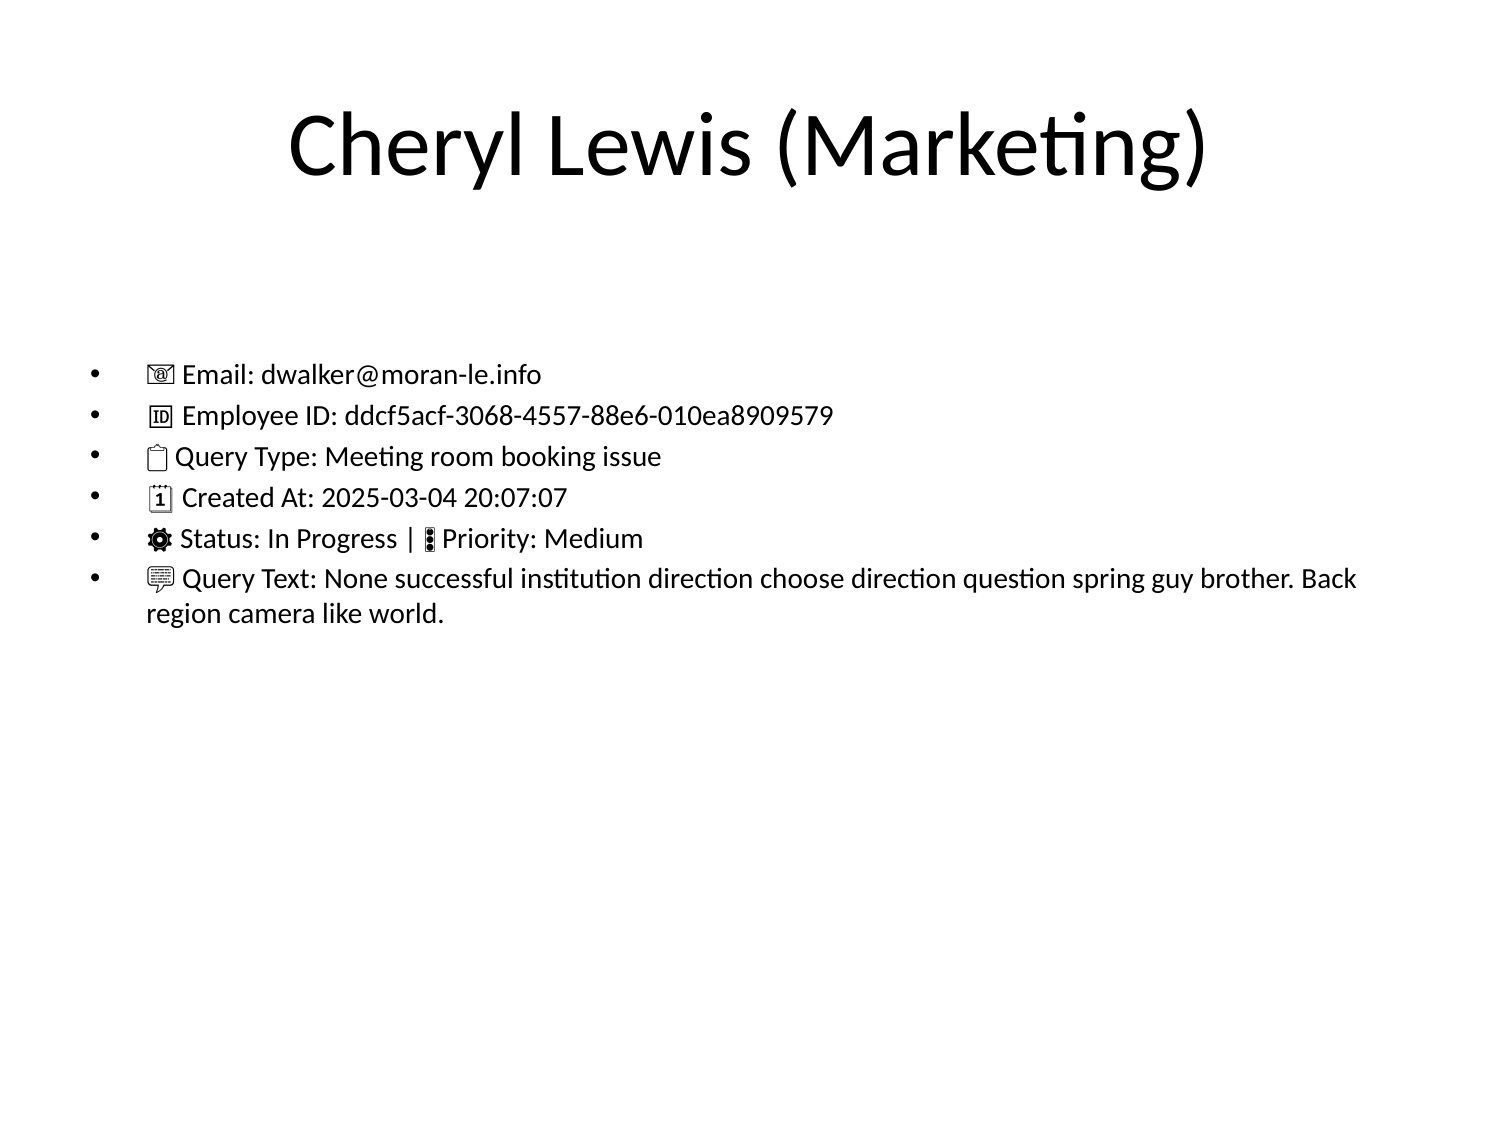

# Cheryl Lewis (Marketing)

📧 Email: dwalker@moran-le.info
🆔 Employee ID: ddcf5acf-3068-4557-88e6-010ea8909579
📋 Query Type: Meeting room booking issue
🗓 Created At: 2025-03-04 20:07:07
⚙ Status: In Progress | 🚦 Priority: Medium
💬 Query Text: None successful institution direction choose direction question spring guy brother. Back region camera like world.